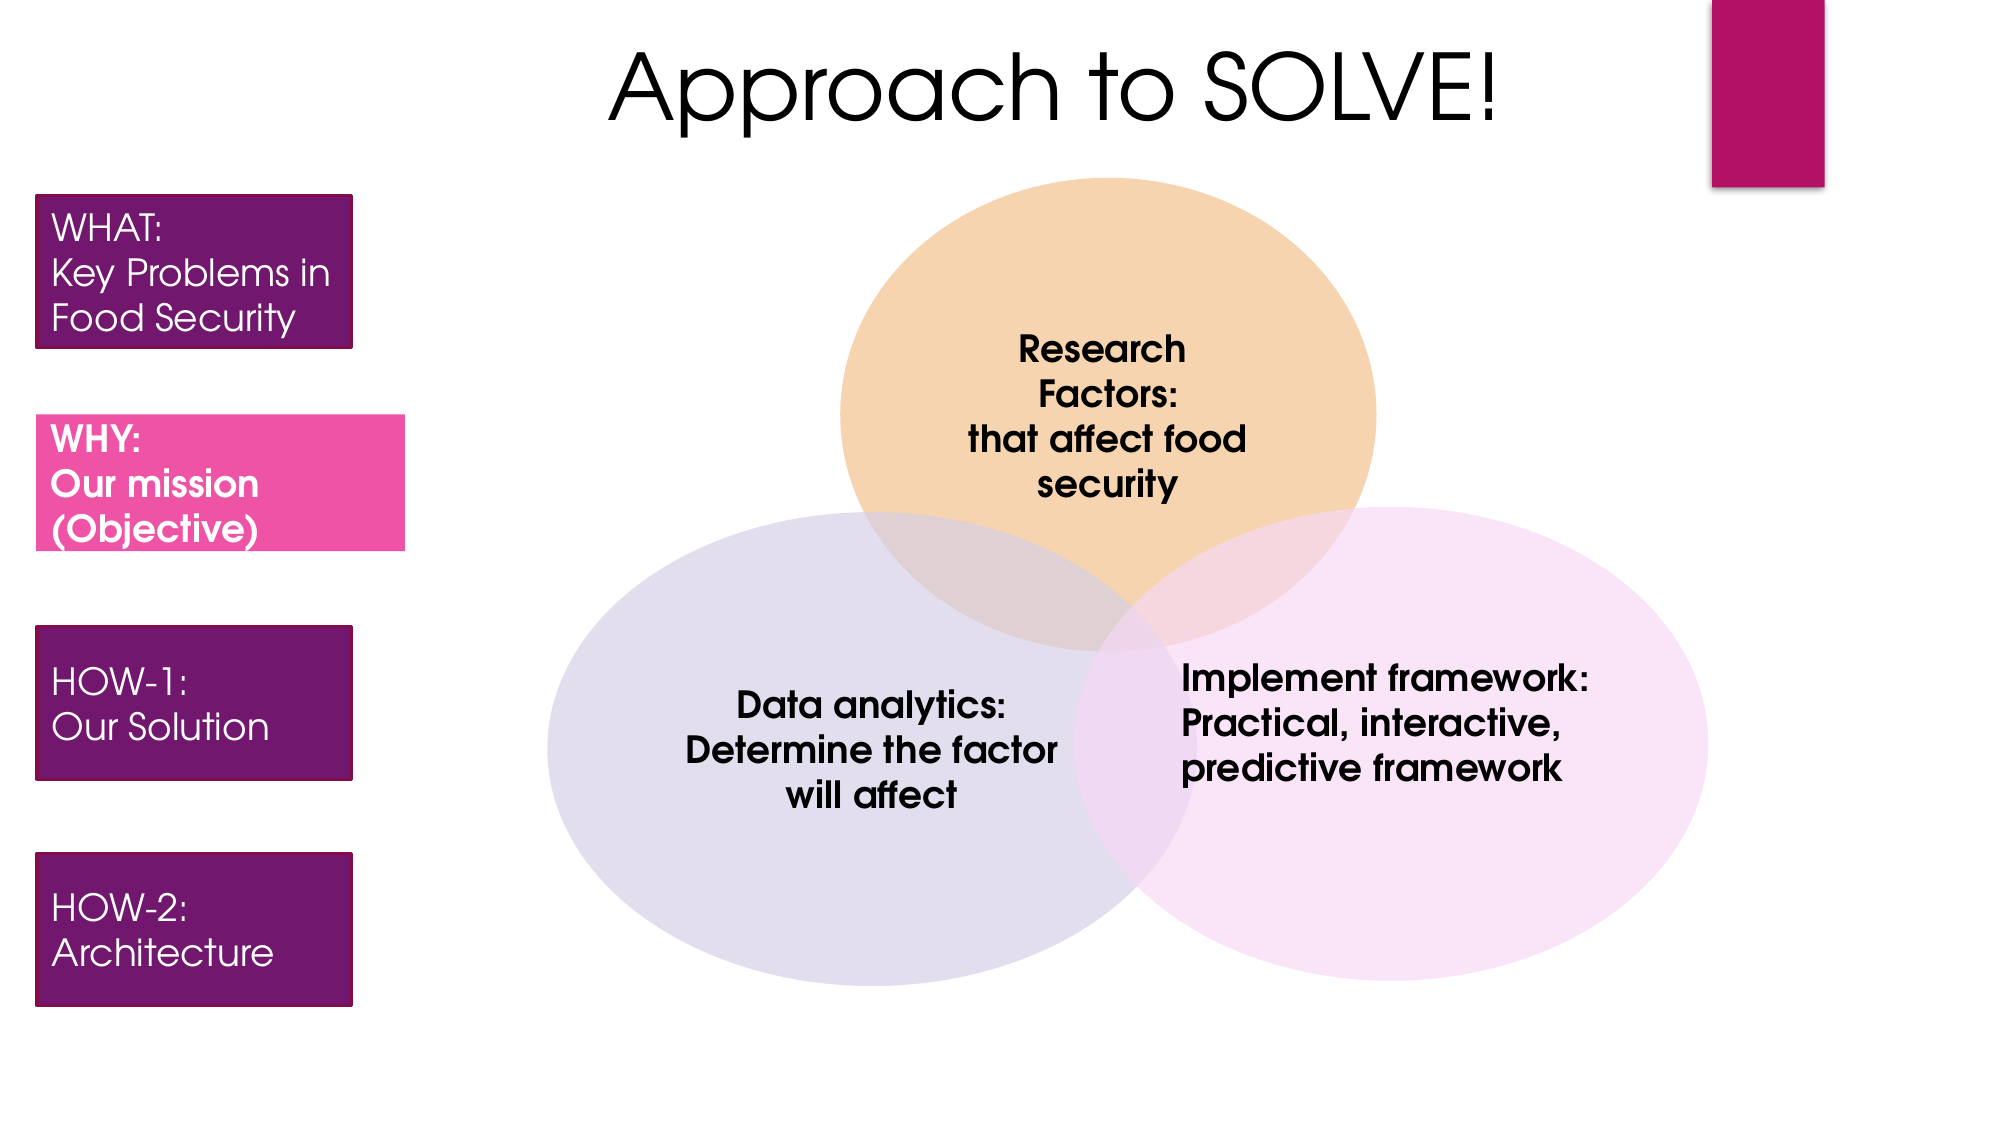

Approach to SOLVE!
Research
Factors:
that affect food security
WHAT:
Key Problems in Food Security
WHY:
Our mission
(Objective)
Implement framework:
Practical, interactive, predictive framework

Data analytics:
Determine the factor will affect
HOW-1:
Our Solution
HOW-2:
Architecture